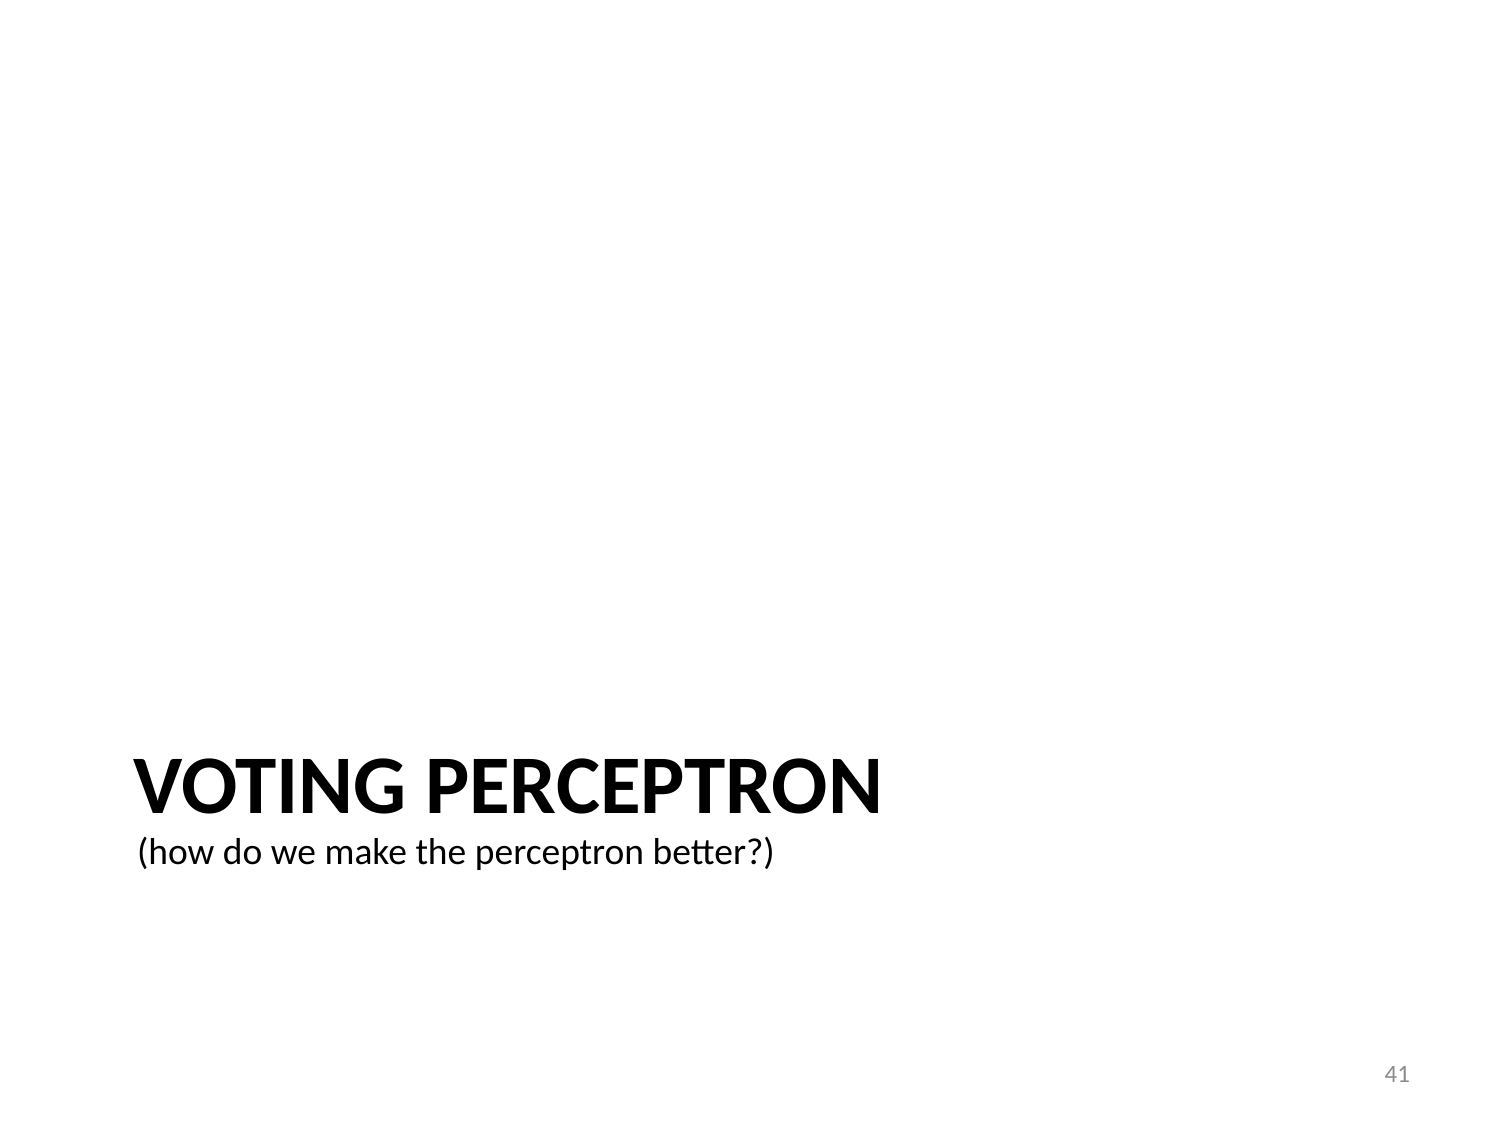

# Voting perceptron
(how do we make the perceptron better?)
41